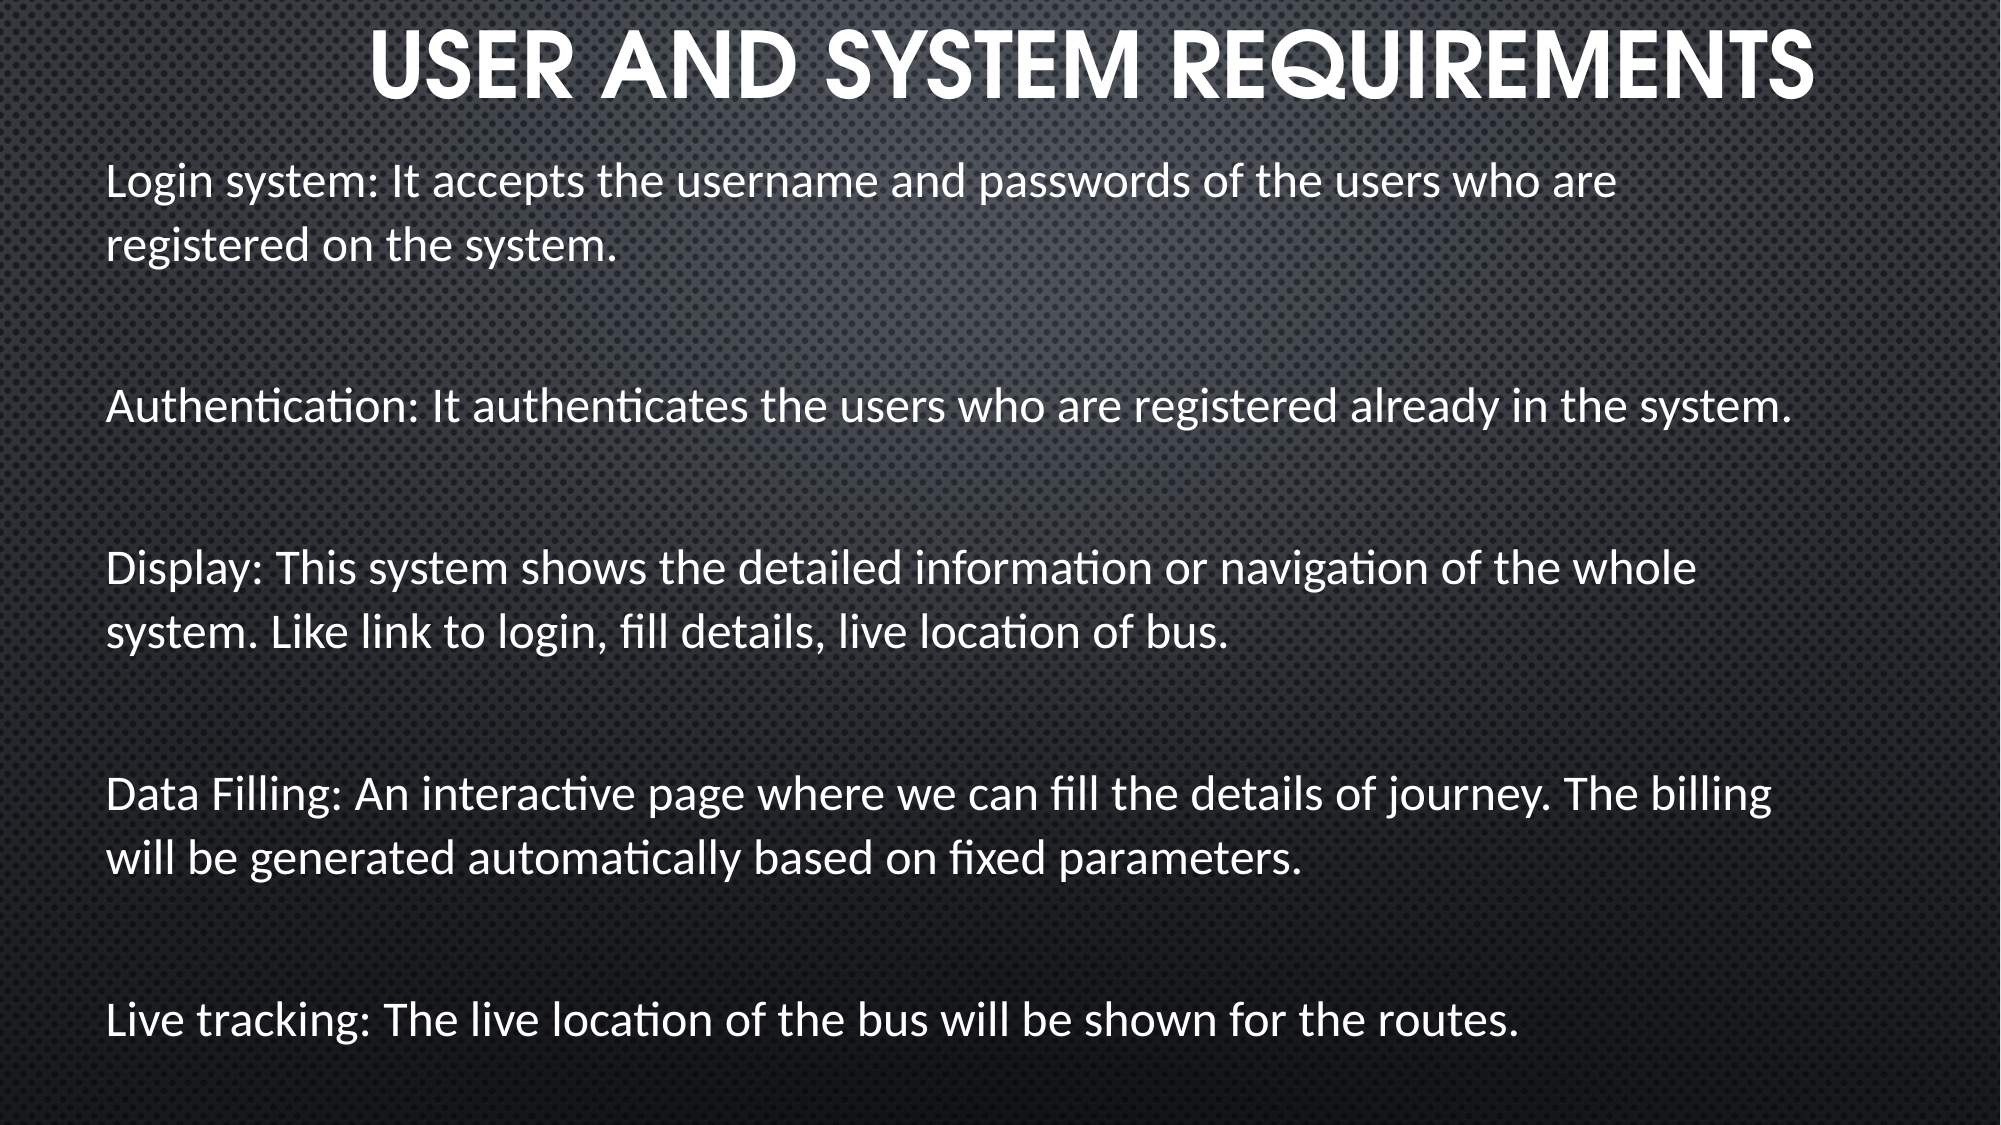

USER AND SYSTEM REQUIREMENTS
Login system: It accepts the username and passwords of the users who are registered on the system.

Authentication: It authenticates the users who are registered already in the system.

Display: This system shows the detailed information or navigation of the whole system. Like link to login, fill details, live location of bus.

Data Filling: An interactive page where we can fill the details of journey. The billing will be generated automatically based on fixed parameters.

Live tracking: The live location of the bus will be shown for the routes.